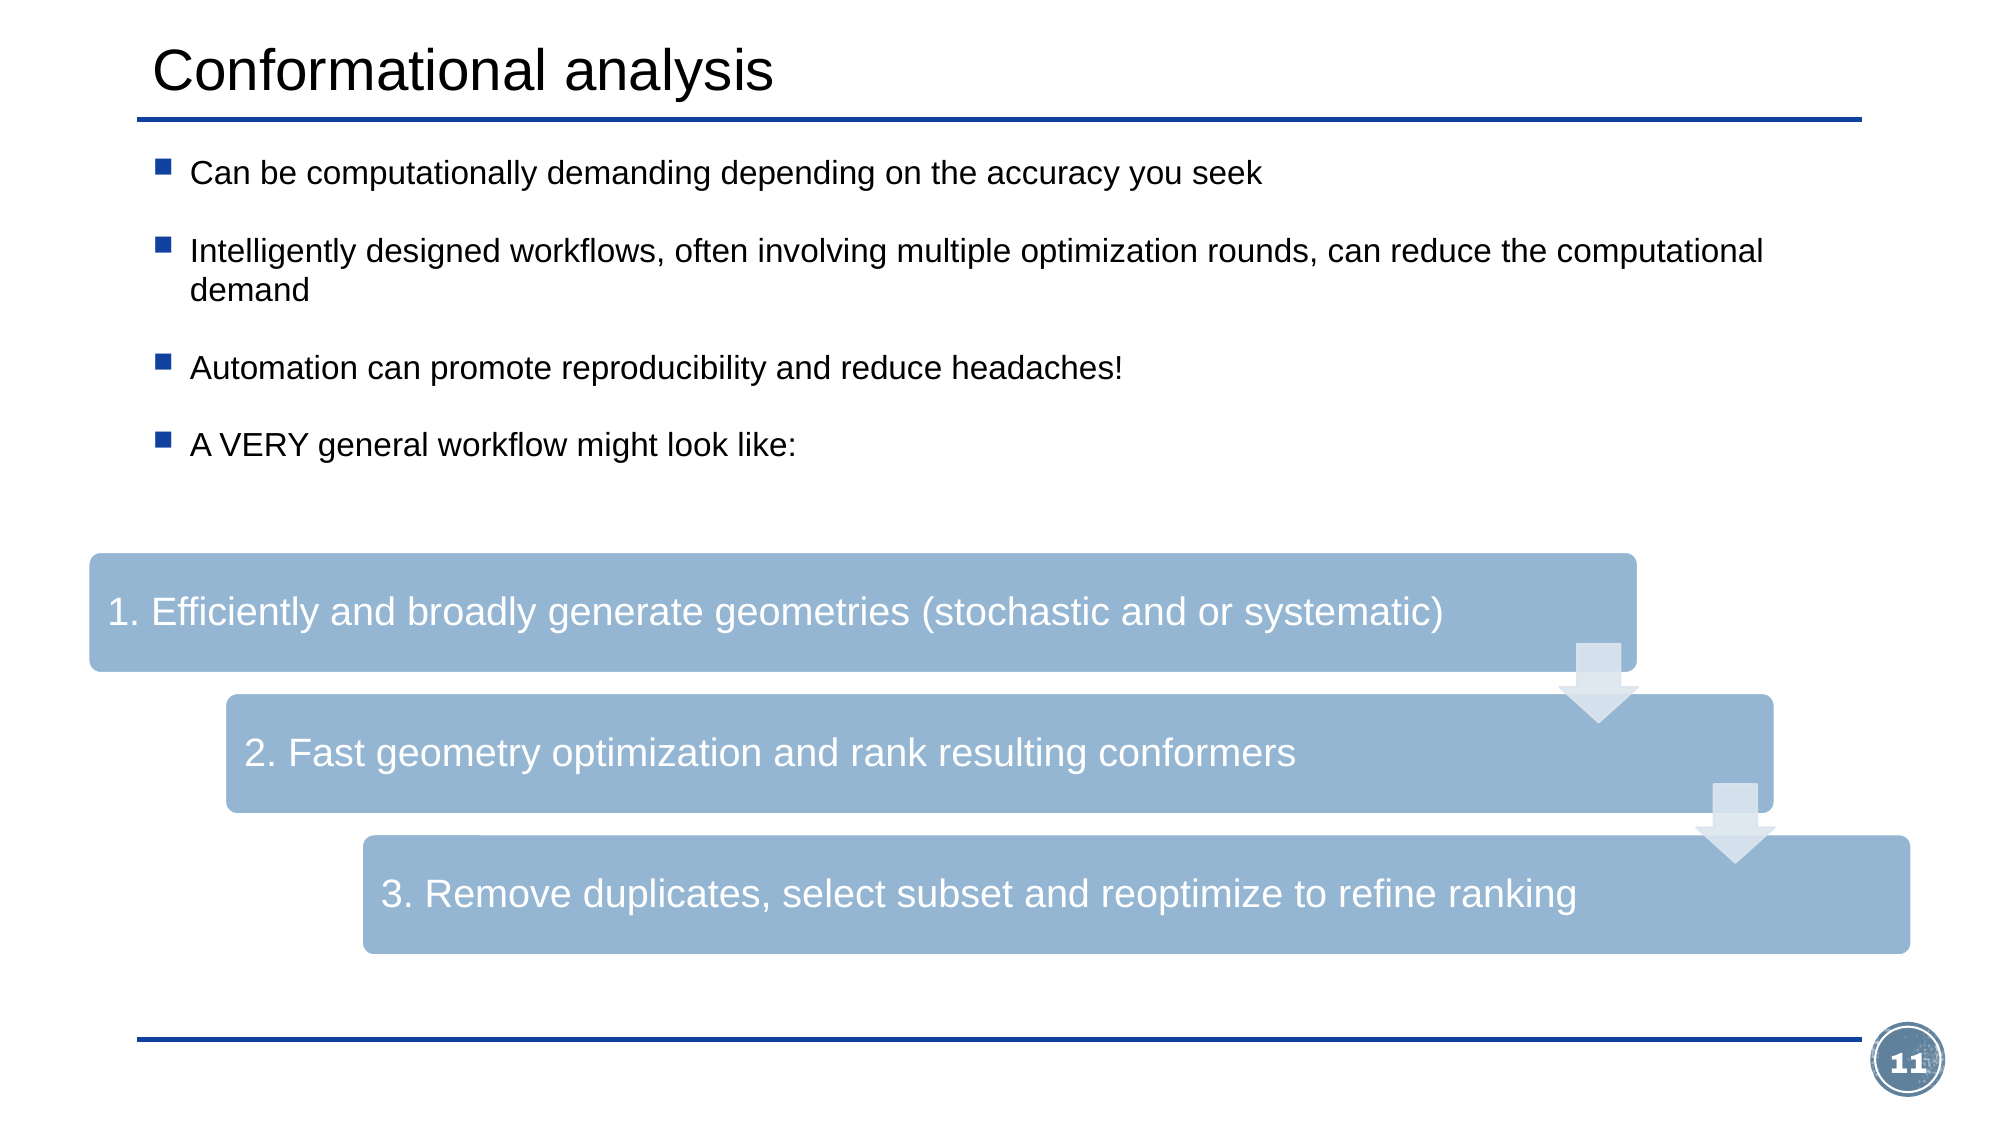

# Conformational analysis
Can be computationally demanding depending on the accuracy you seek
Intelligently designed workflows, often involving multiple optimization rounds, can reduce the computational demand
Automation can promote reproducibility and reduce headaches!
A VERY general workflow might look like:

1. Efficiently and broadly generate geometries (stochastic and or systematic)
2. Fast geometry optimization and rank resulting conformers
3. Remove duplicates, select subset and reoptimize to refine ranking

11